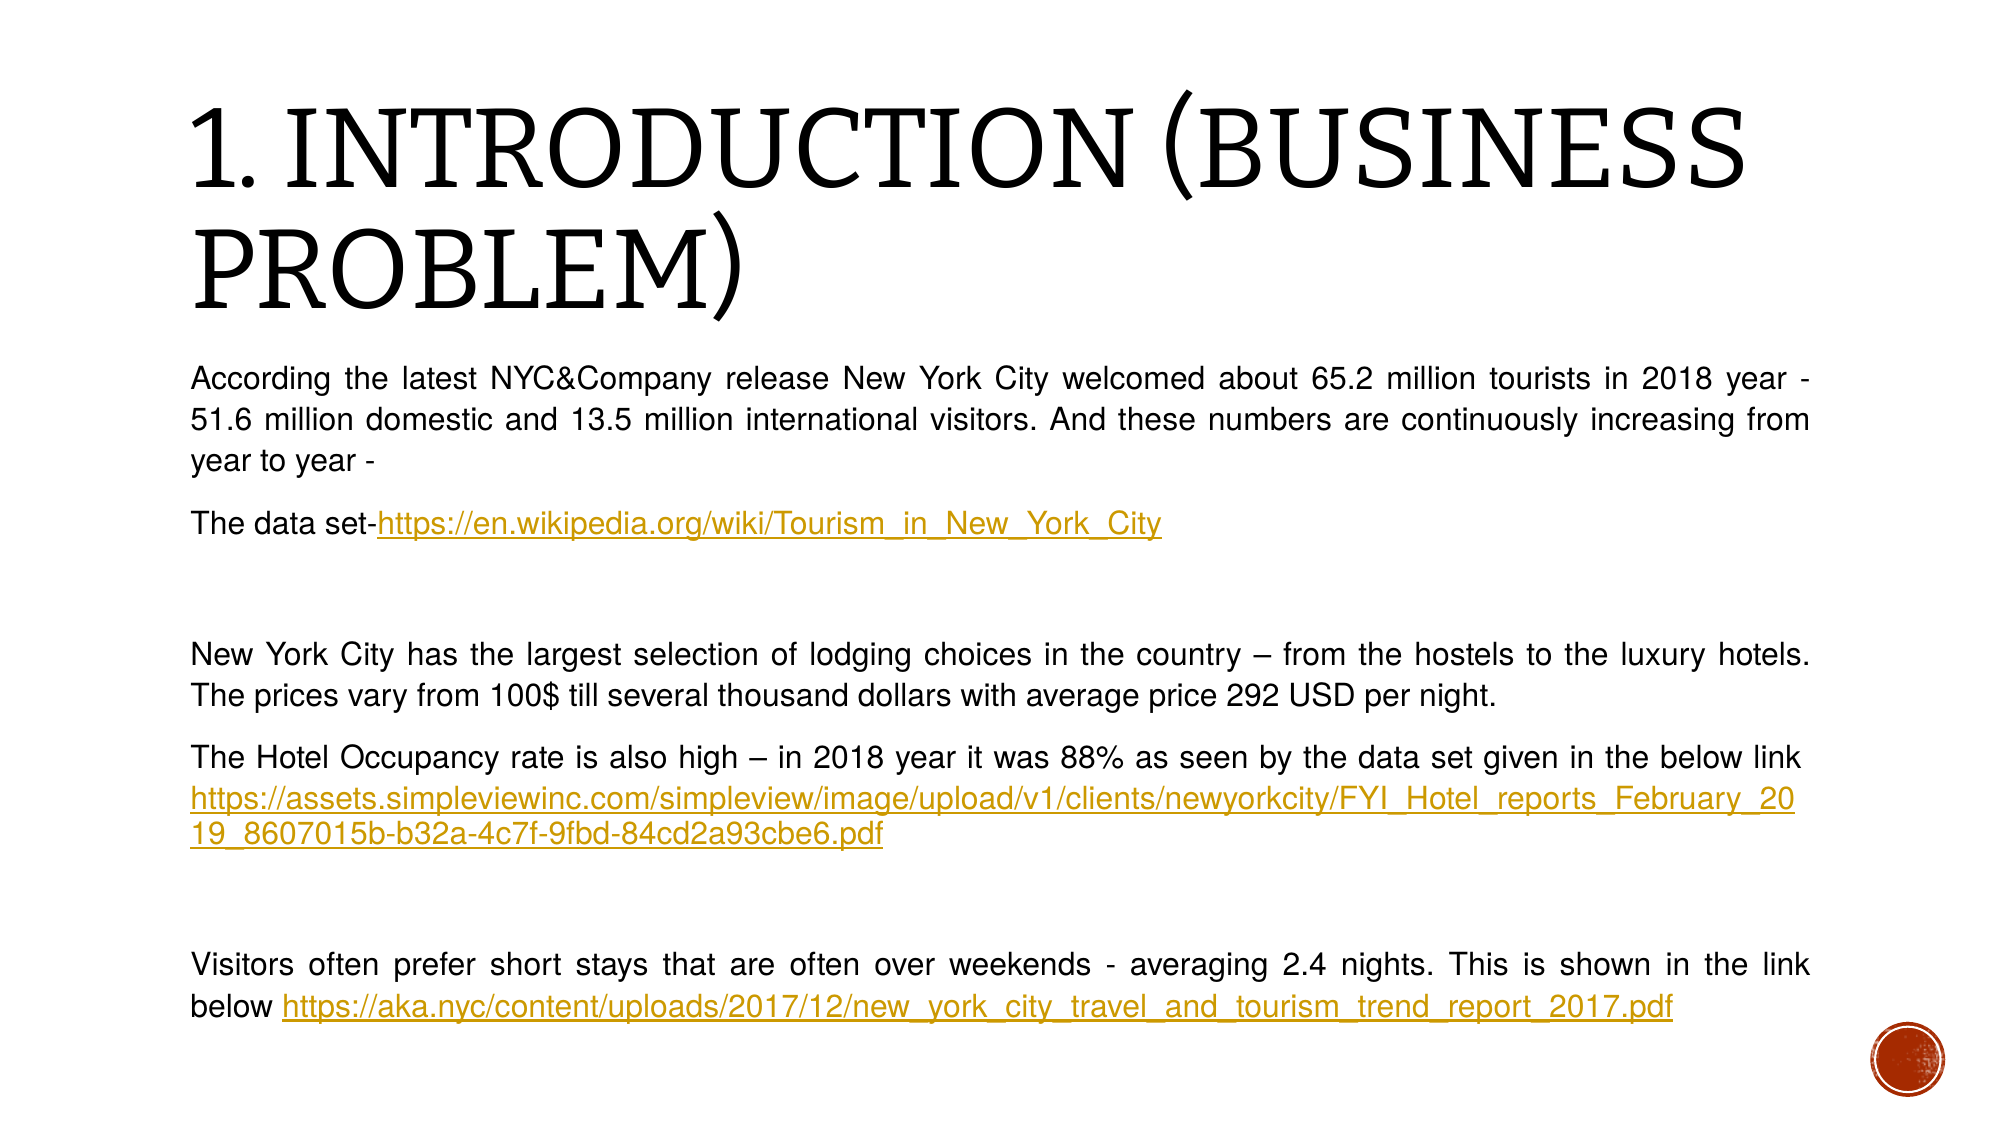

# 1. Introduction (business problem)
According the latest NYC&Company release New York City welcomed about 65.2 million tourists in 2018 year - 51.6 million domestic and 13.5 million international visitors. And these numbers are continuously increasing from year to year -
The data set-https://en.wikipedia.org/wiki/Tourism_in_New_York_City

New York City has the largest selection of lodging choices in the country – from the hostels to the luxury hotels. The prices vary from 100$ till several thousand dollars with average price 292 USD per night.
The Hotel Occupancy rate is also high – in 2018 year it was 88% as seen by the data set given in the below link https://assets.simpleviewinc.com/simpleview/image/upload/v1/clients/newyorkcity/FYI_Hotel_reports_February_2019_8607015b-b32a-4c7f-9fbd-84cd2a93cbe6.pdf

Visitors often prefer short stays that are often over weekends - averaging 2.4 nights. This is shown in the link below https://aka.nyc/content/uploads/2017/12/new_york_city_travel_and_tourism_trend_report_2017.pdf